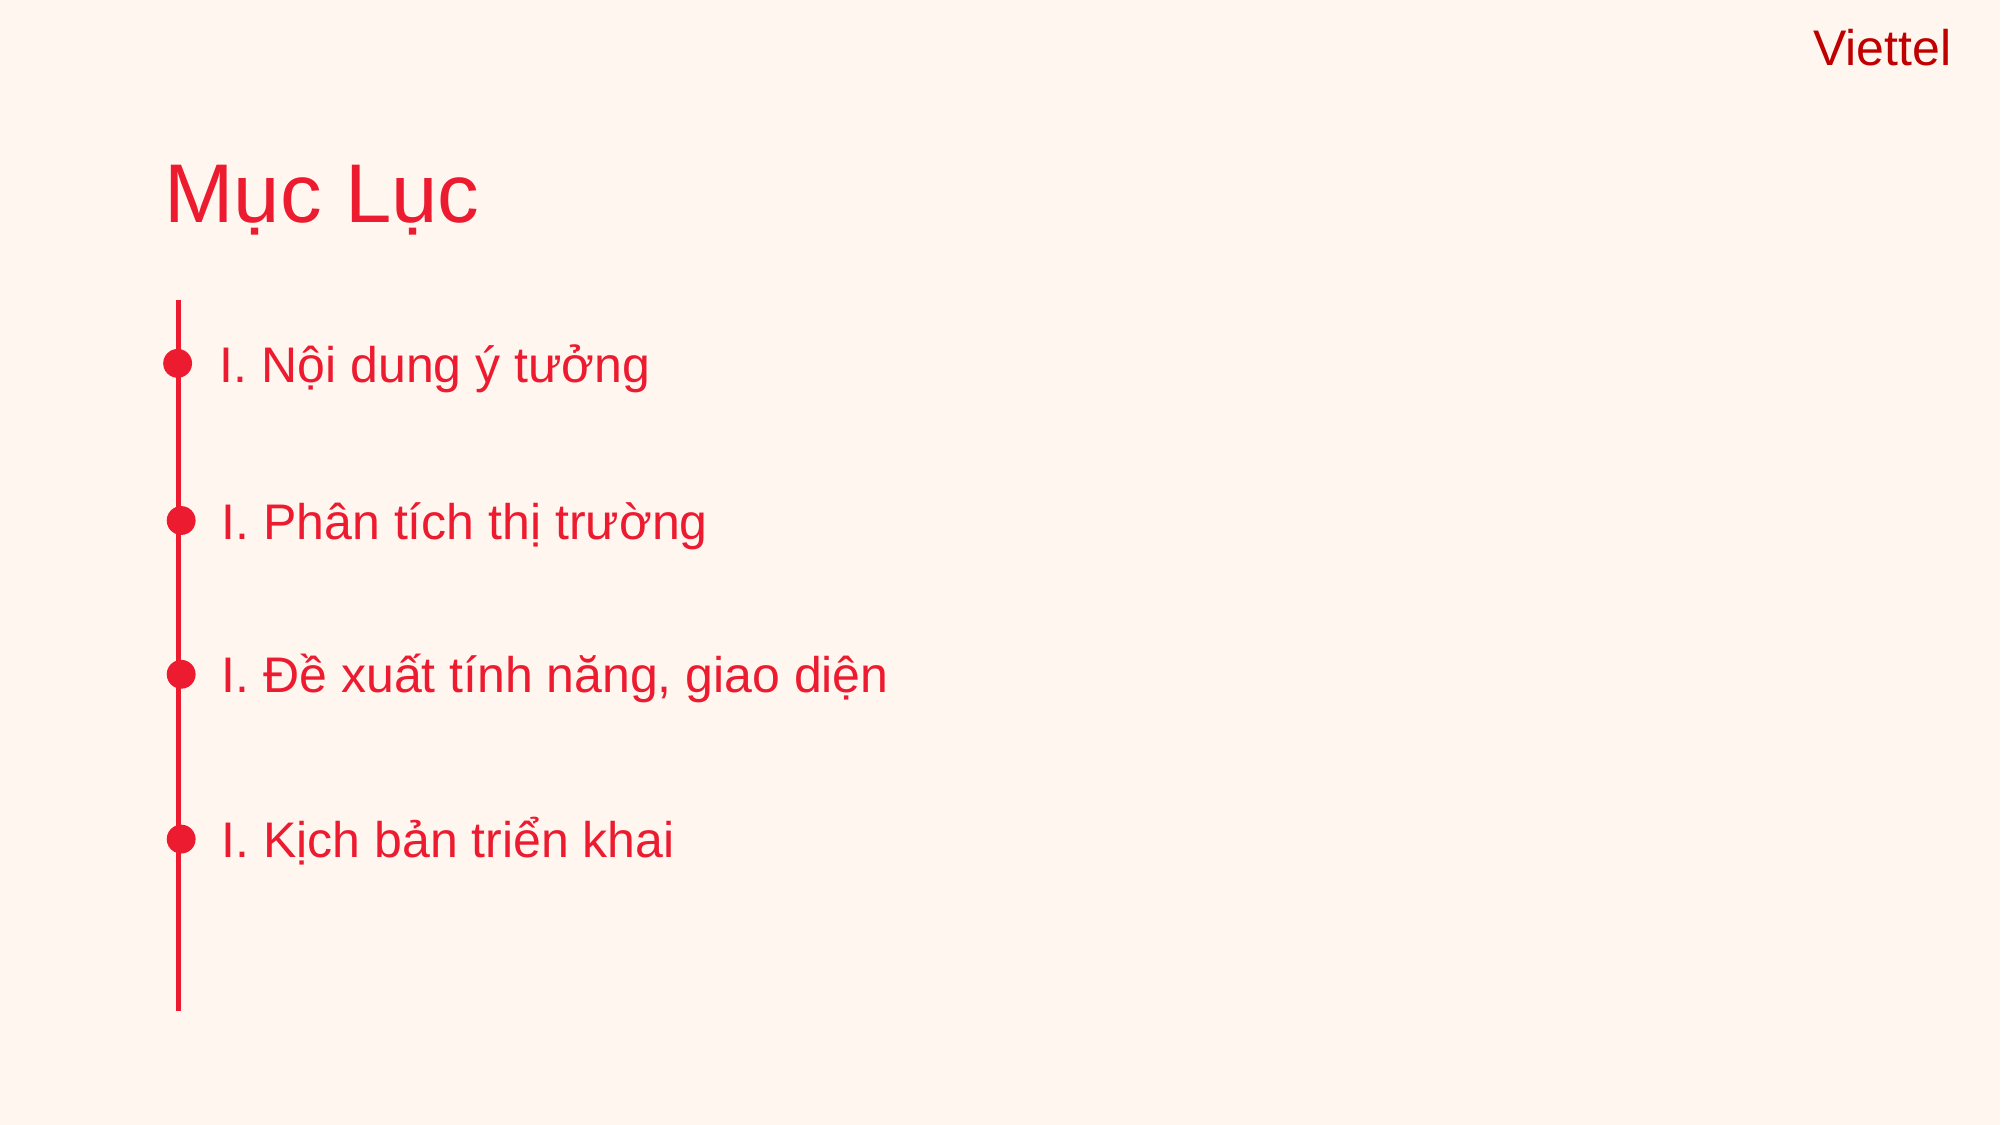

Viettel
Mục Lục
I. Nội dung ý tưởng

I. Phân tích thị trường

I. Đề xuất tính năng, giao diện

I. Kịch bản triển khai